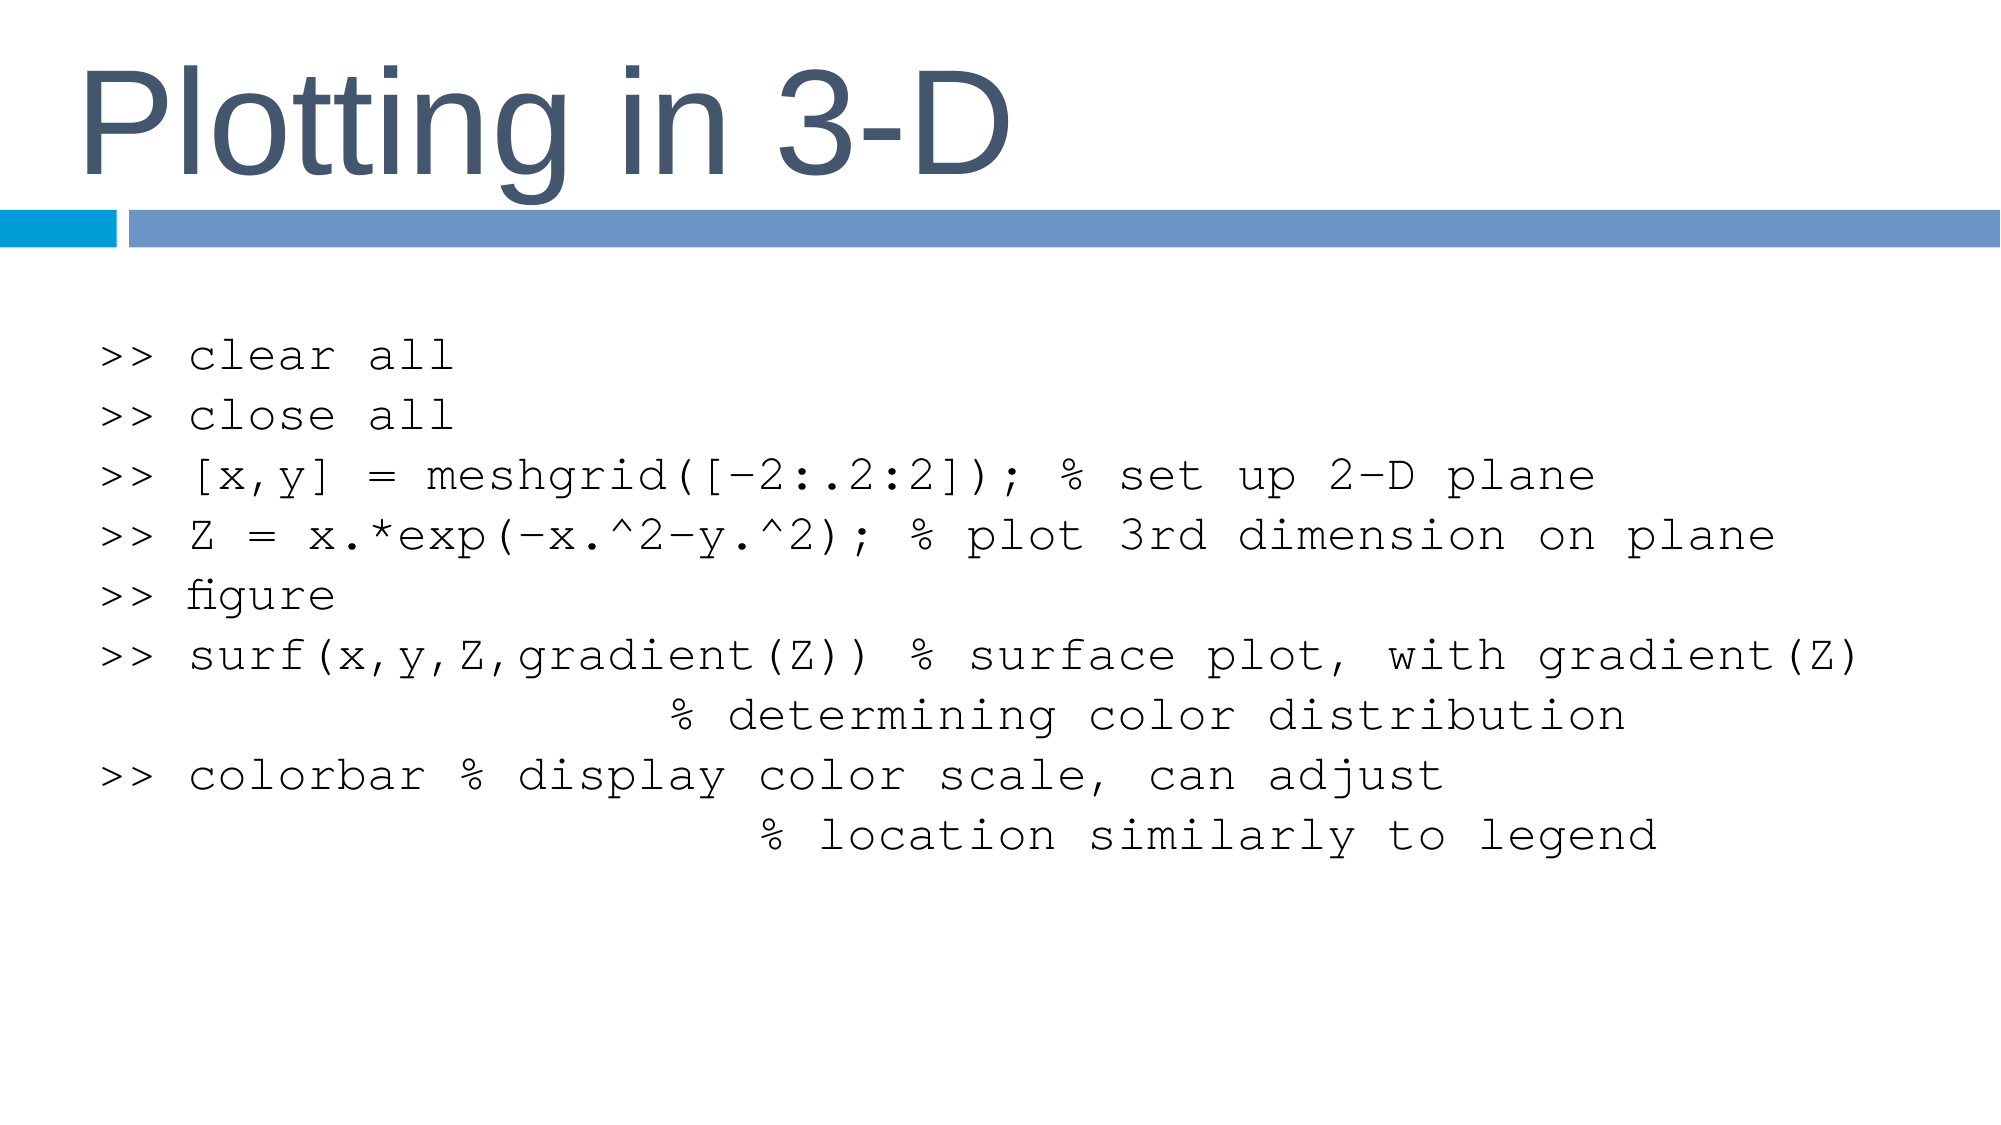

# Plotting in 3-D
>> clear all
>> close all
>> [x,y] = meshgrid([-2:.2:2]); % set up 2-D plane
>> Z = x.*exp(-x.^2-y.^2); % plot 3rd dimension on plane
>> figure
>> surf(x,y,Z,gradient(Z)) % surface plot, with gradient(Z)
		         % determining color distribution
>> colorbar % display color scale, can adjust
                      % location similarly to legend